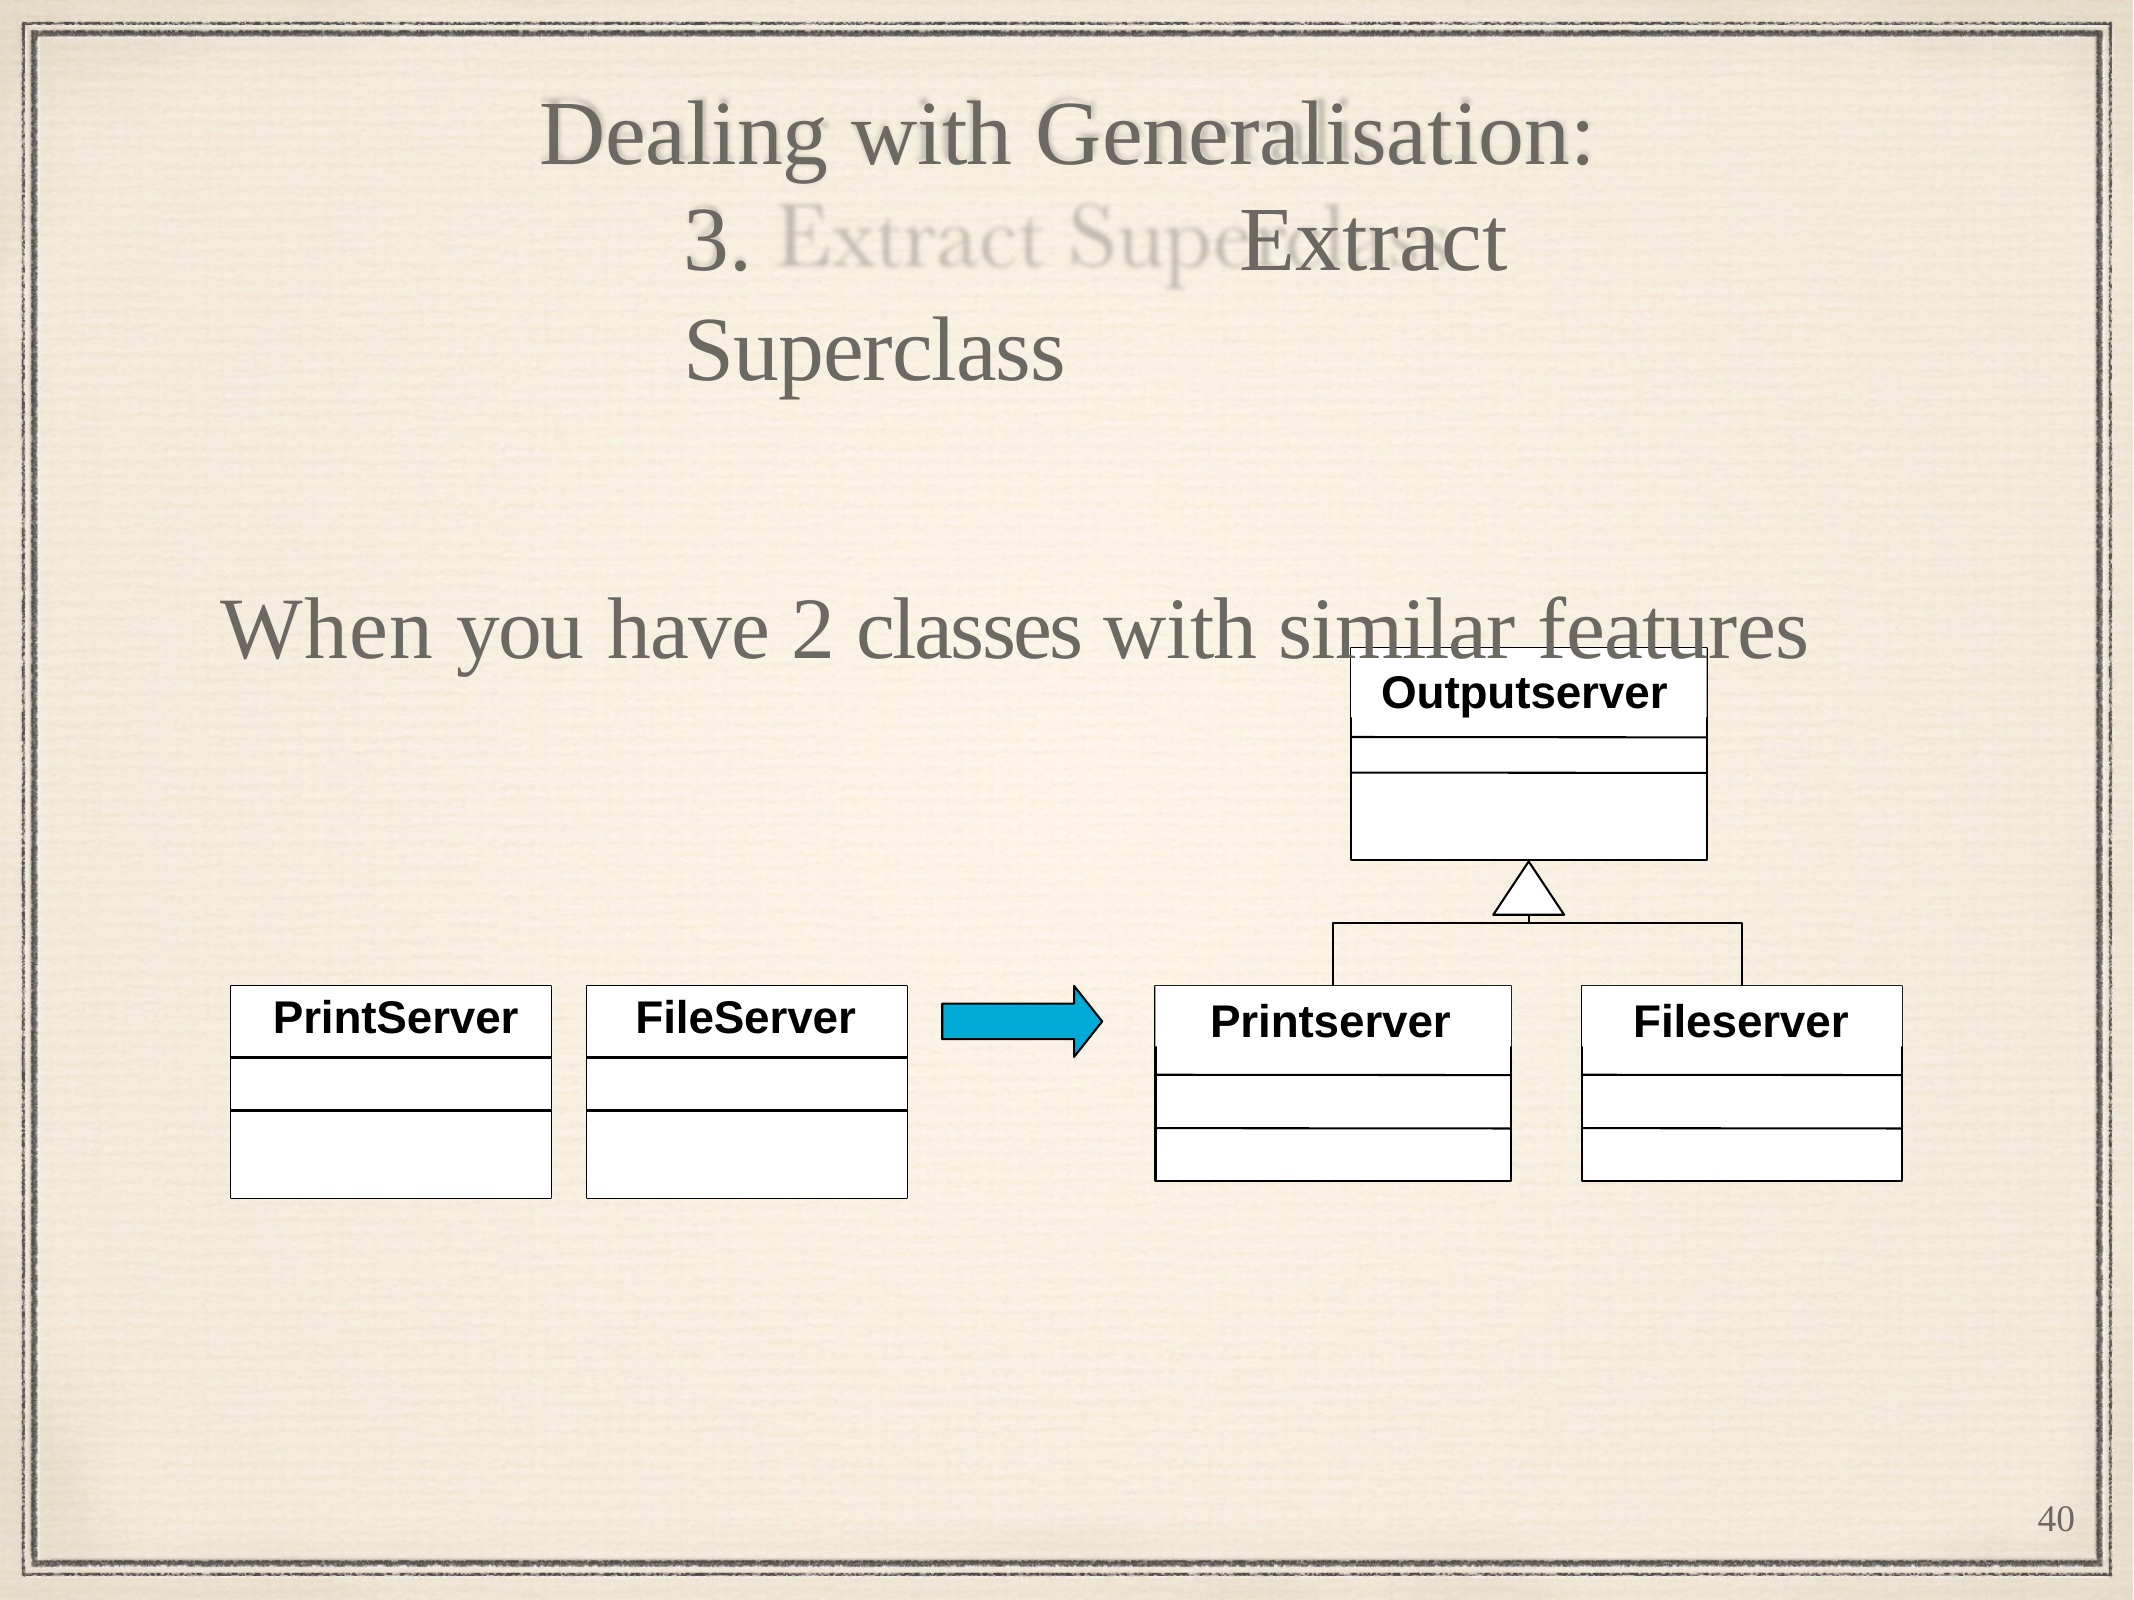

# Dealing with Generalisation:

3.	Extract	Superclass

When you	have	2	classes	with similar features

Outputserver

| PrintServer |
| --- |
|  |
|  |

| FileServer |
| --- |
|  |
|  |
Printserver
Fileserver
40